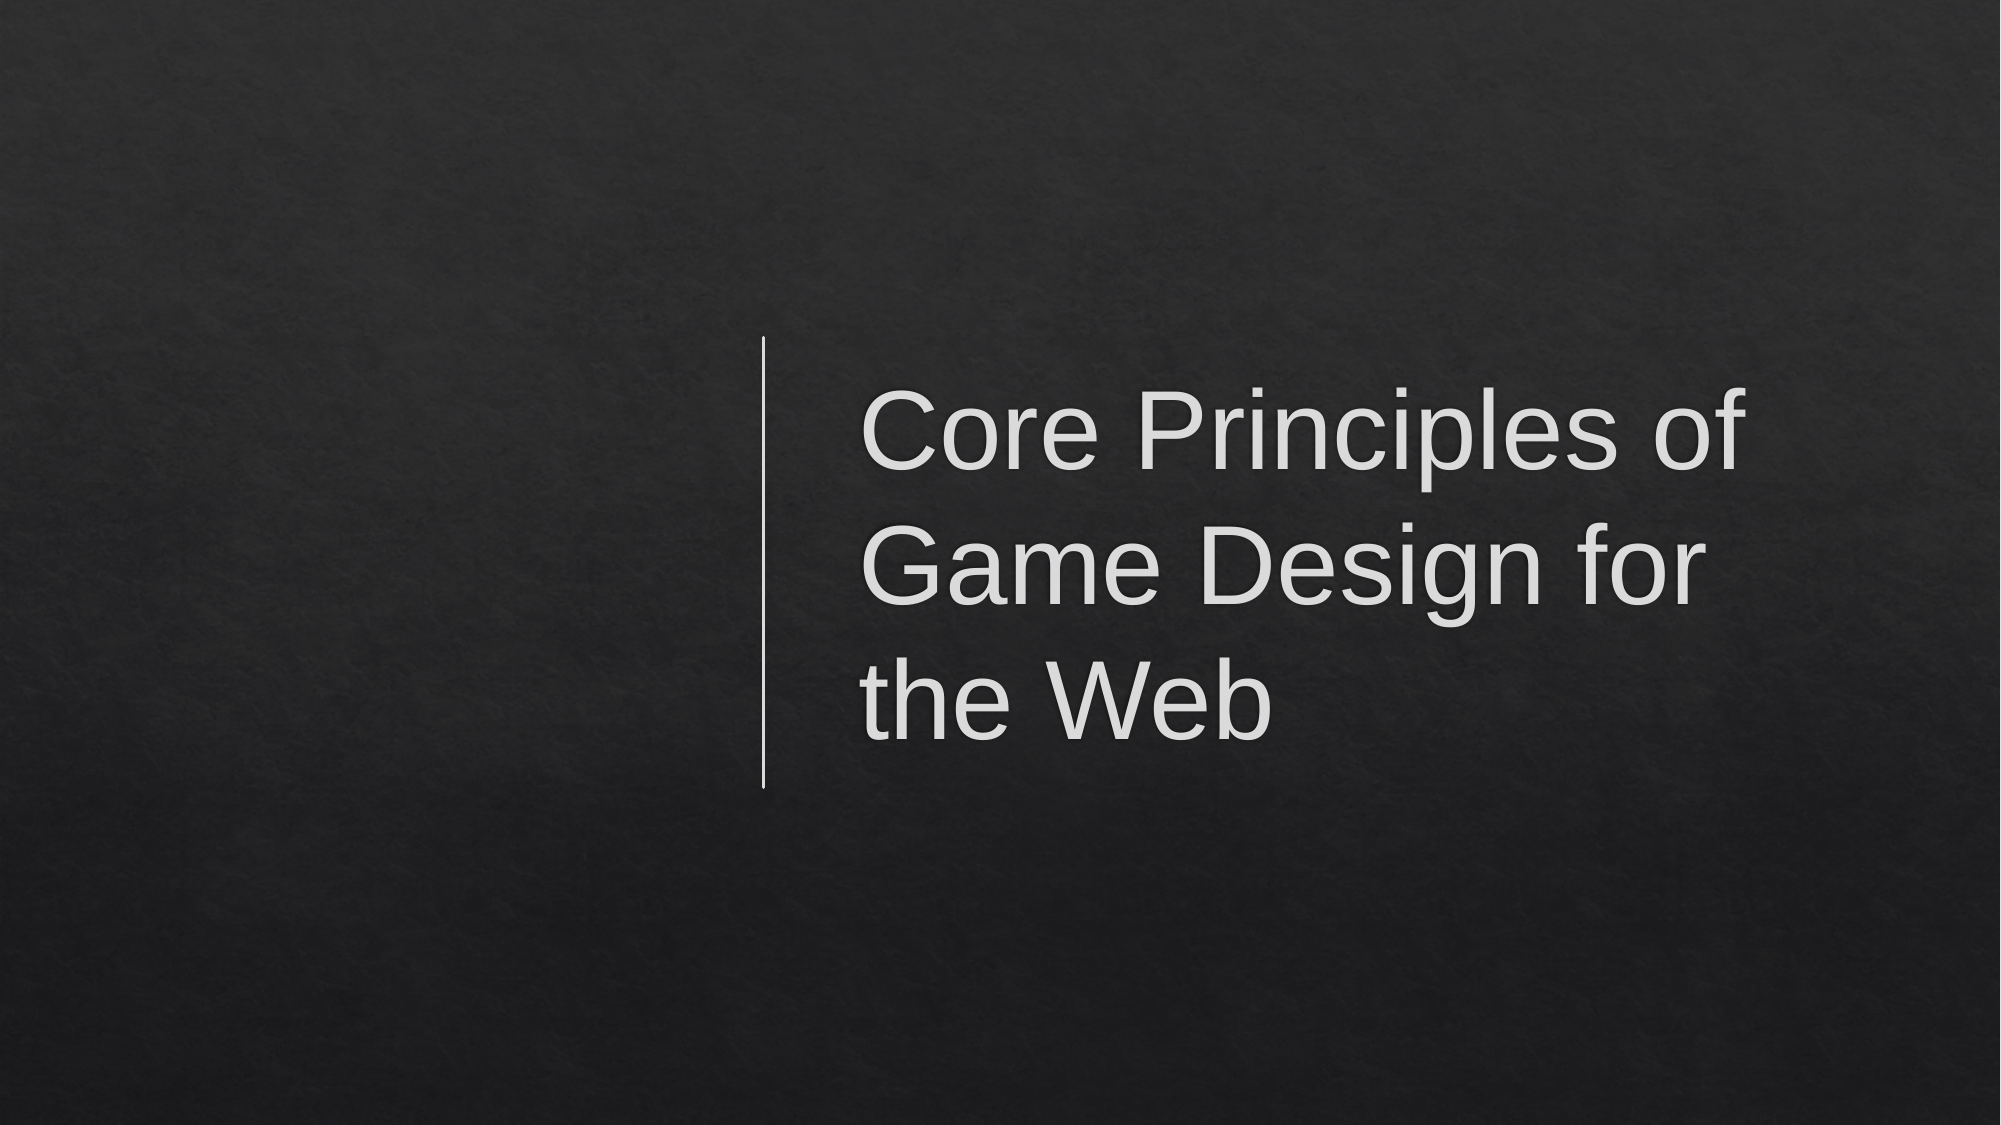

# Core Principles of Game Design for the Web